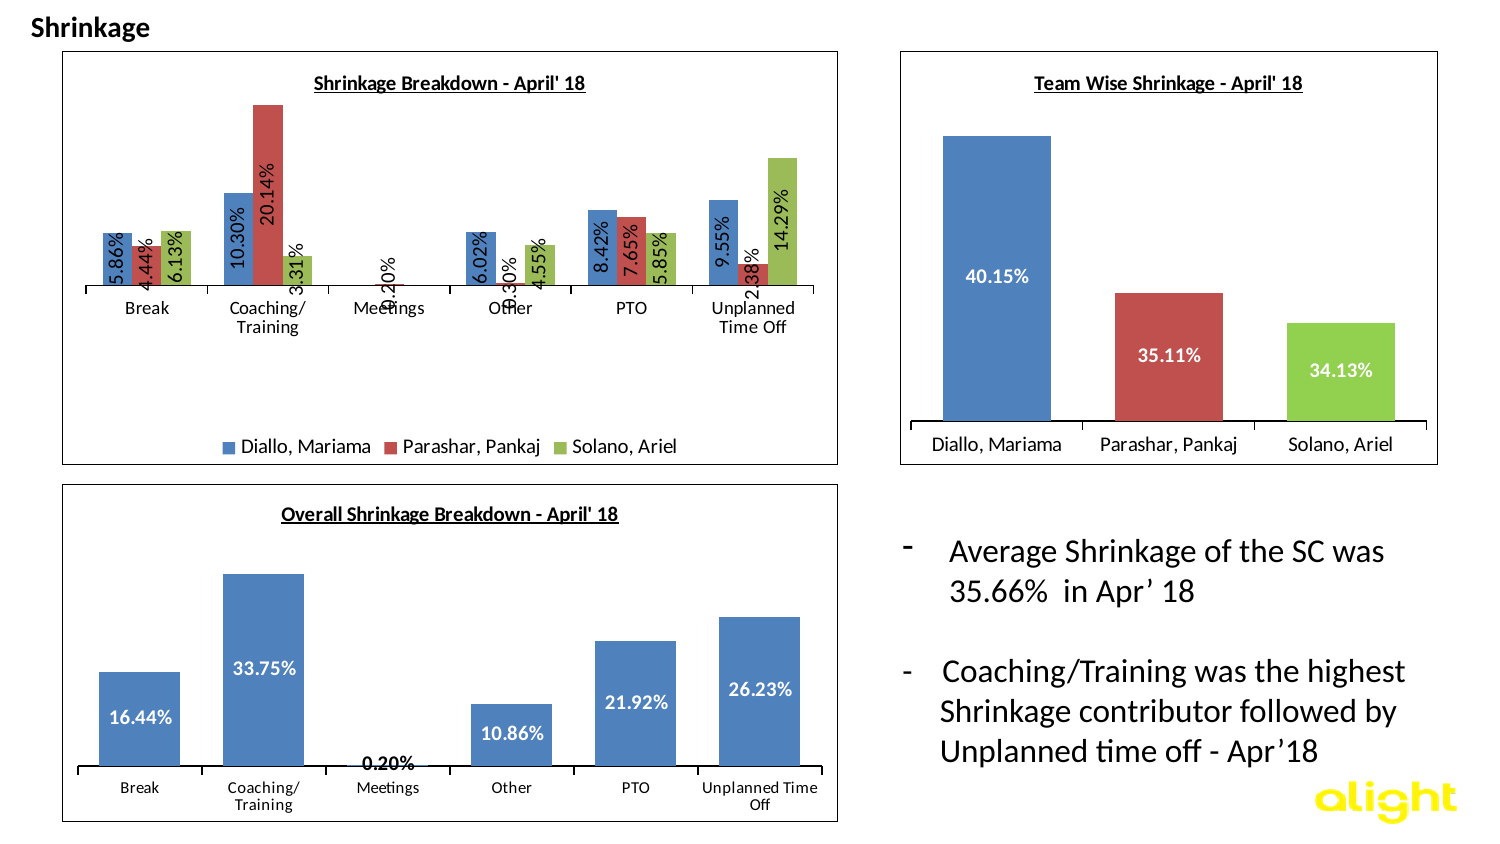

Shrinkage

### Chart: Shrinkage Breakdown - April' 18

| Category | Diallo, Mariama | Parashar, Pankaj | Solano, Ariel |
|---|---|---|---|
| Break | 0.058646616541 | 0.044444444444 | 0.061319796954 |
| Coaching/Training | 0.103007518796 | 0.201365611421 | 0.0330964467 |
| Meetings | None | 0.001986343885 | None |
| Other | 0.060150375939 | 0.002979515828 | 0.045482233502 |
| PTO | 0.084210526315 | 0.076474239602 | 0.05847715736 |
| Unplanned Time Off | 0.095488721804 | 0.023836126629 | 0.142944162436 |

### Chart: Team Wise Shrinkage - April' 18

| Category |  |
|---|---|
| Diallo, Mariama | 0.40150375939500005 |
| Parashar, Pankaj | 0.351086281809 |
| Solano, Ariel | 0.341319796952 |

### Chart: Overall Shrinkage Breakdown - April' 18

| Category | Shrinkage |
|---|---|
| Break | 0.164410857939 |
| Coaching/Training | 0.337469576917 |
| Meetings | 0.001986343885 |
| Other | 0.10861212526899999 |
| PTO | 0.21916192327700001 |
| Unplanned Time Off | 0.262269010869 |
Average Shrinkage of the SC was 35.66%  in Apr’ 18

-    Coaching/Training was the highest
     Shrinkage contributor followed by
     Unplanned time off - Apr’18